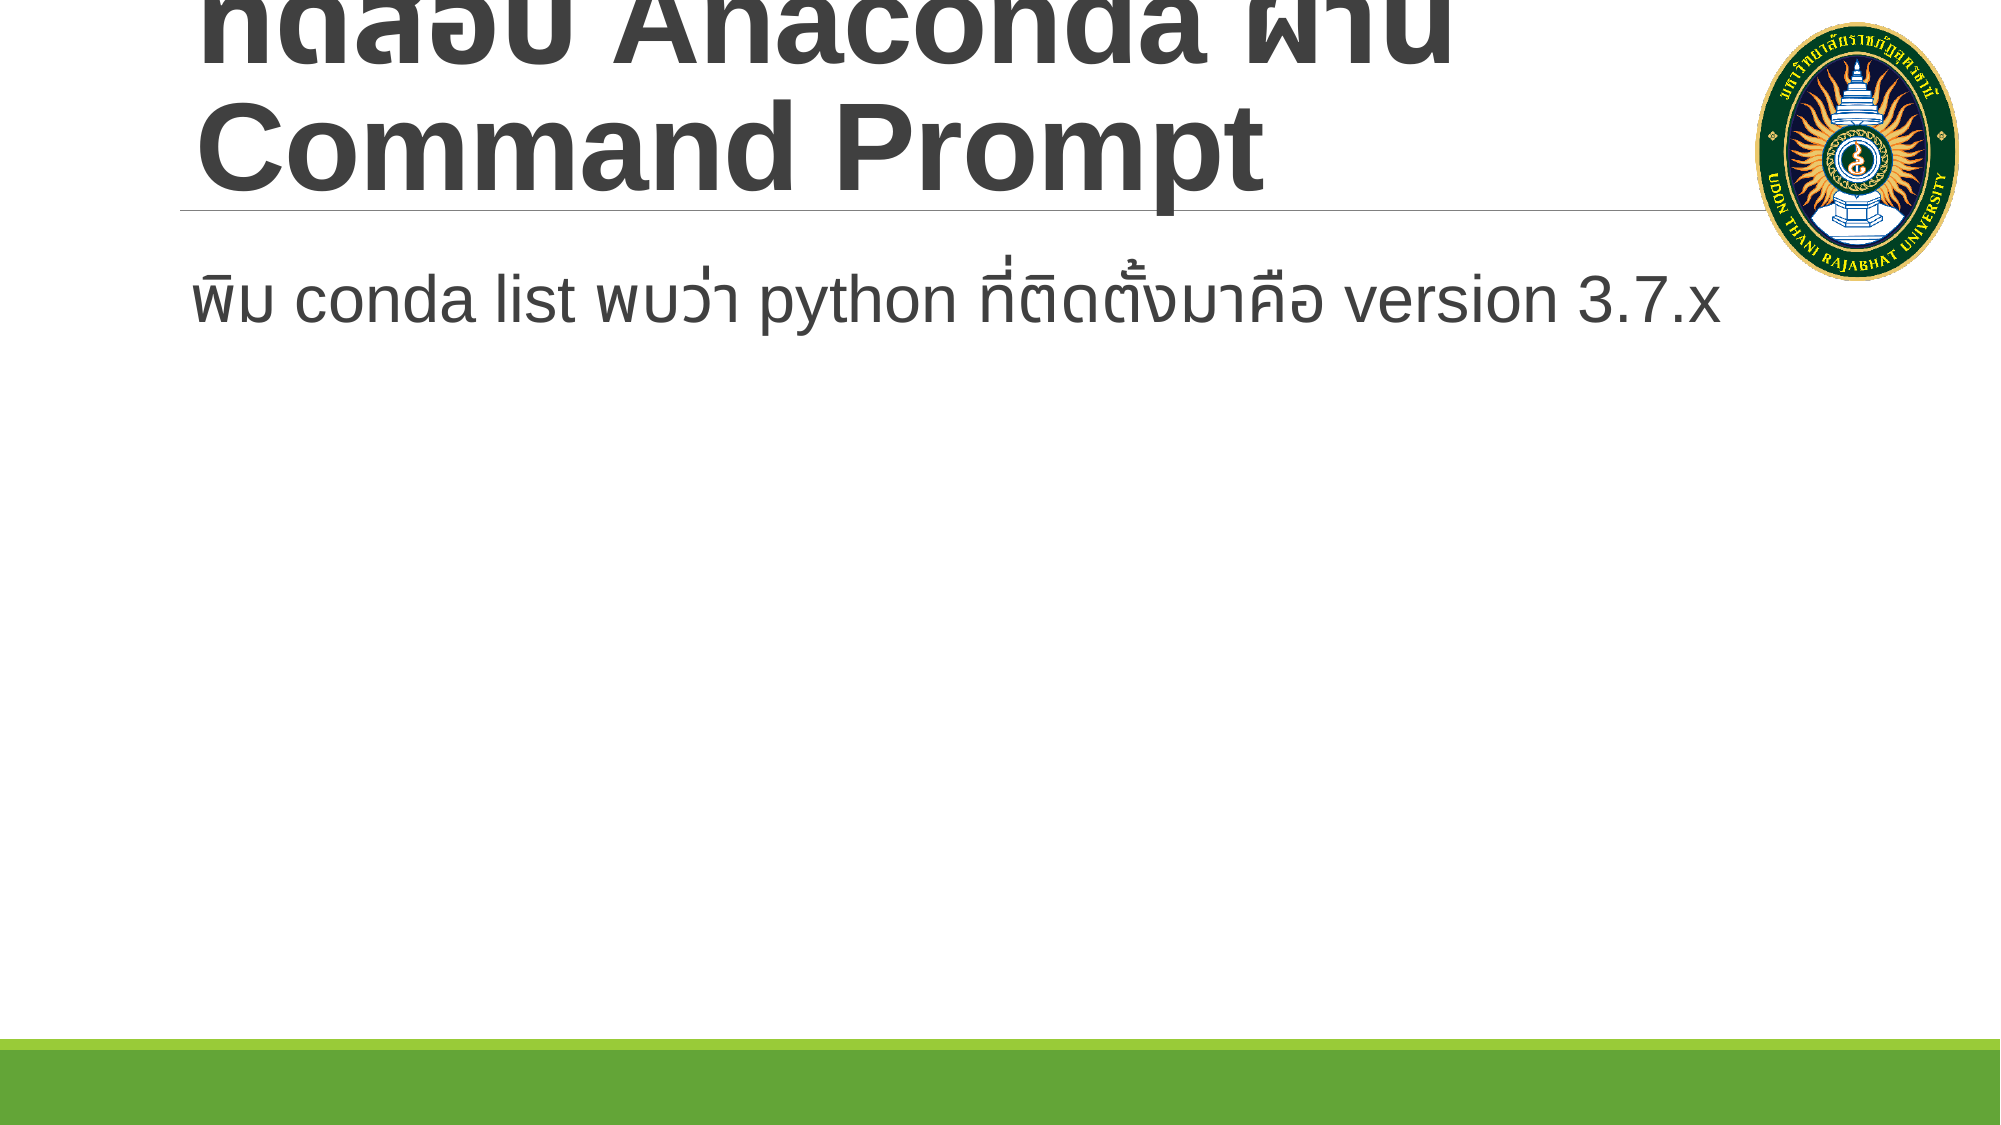

# ทดสอบ Anaconda ผ่าน Command Prompt
พิม conda list พบว่า python ที่ติดตั้งมาคือ version 3.7.x